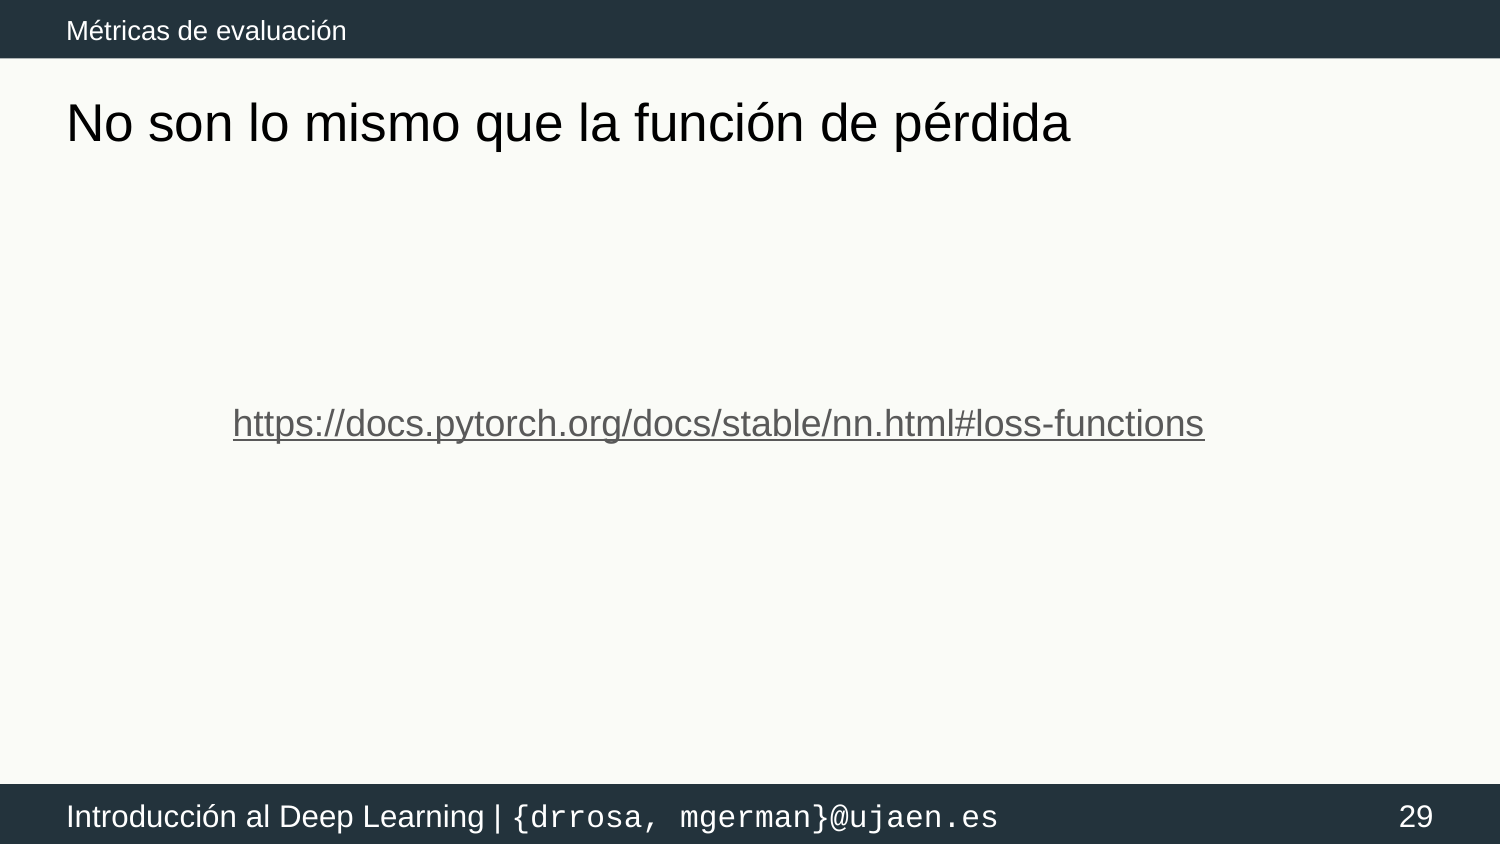

Métricas de evaluación
# No son lo mismo que la función de pérdida
https://docs.pytorch.org/docs/stable/nn.html#loss-functions
29